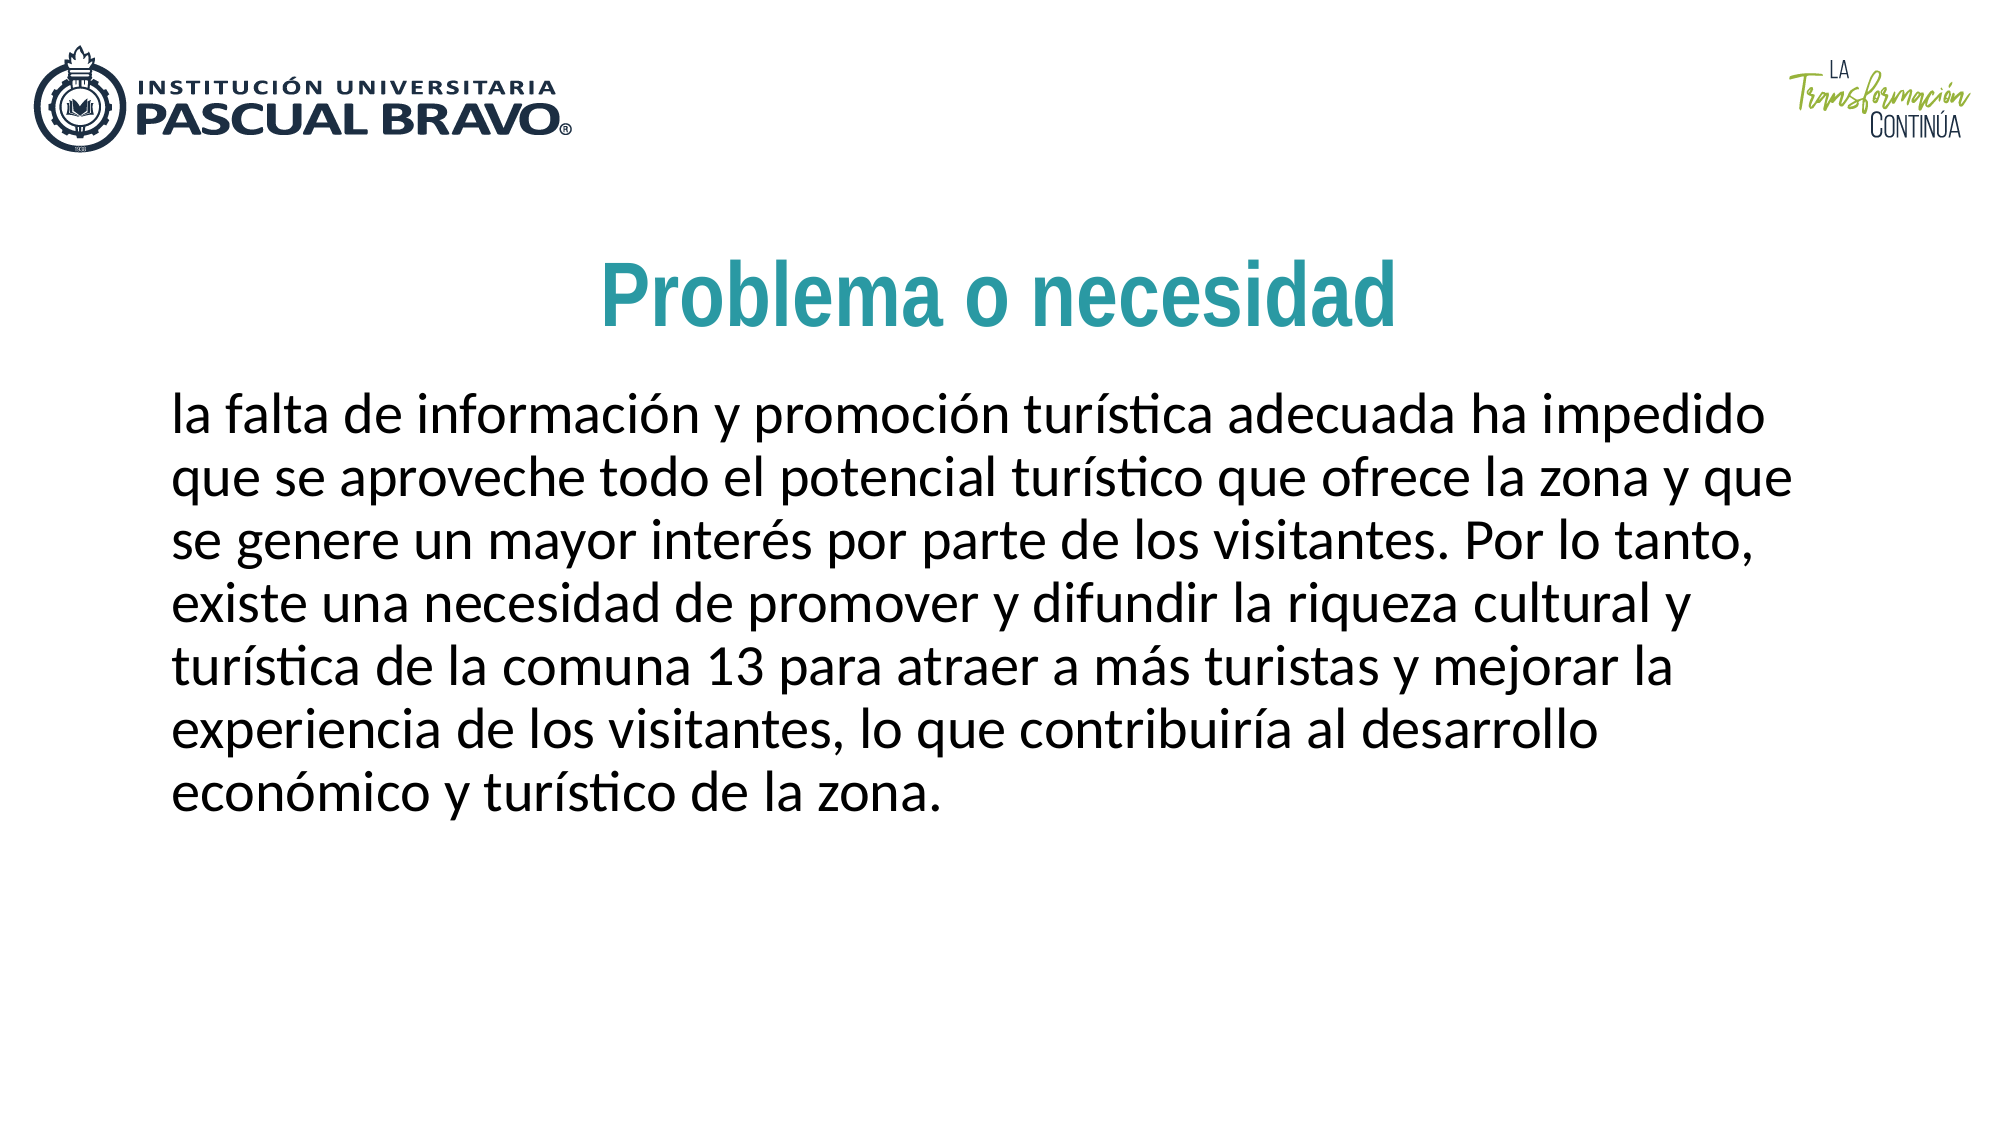

# Problema o necesidad
la falta de información y promoción turística adecuada ha impedido que se aproveche todo el potencial turístico que ofrece la zona y que se genere un mayor interés por parte de los visitantes. Por lo tanto, existe una necesidad de promover y difundir la riqueza cultural y turística de la comuna 13 para atraer a más turistas y mejorar la experiencia de los visitantes, lo que contribuiría al desarrollo económico y turístico de la zona.